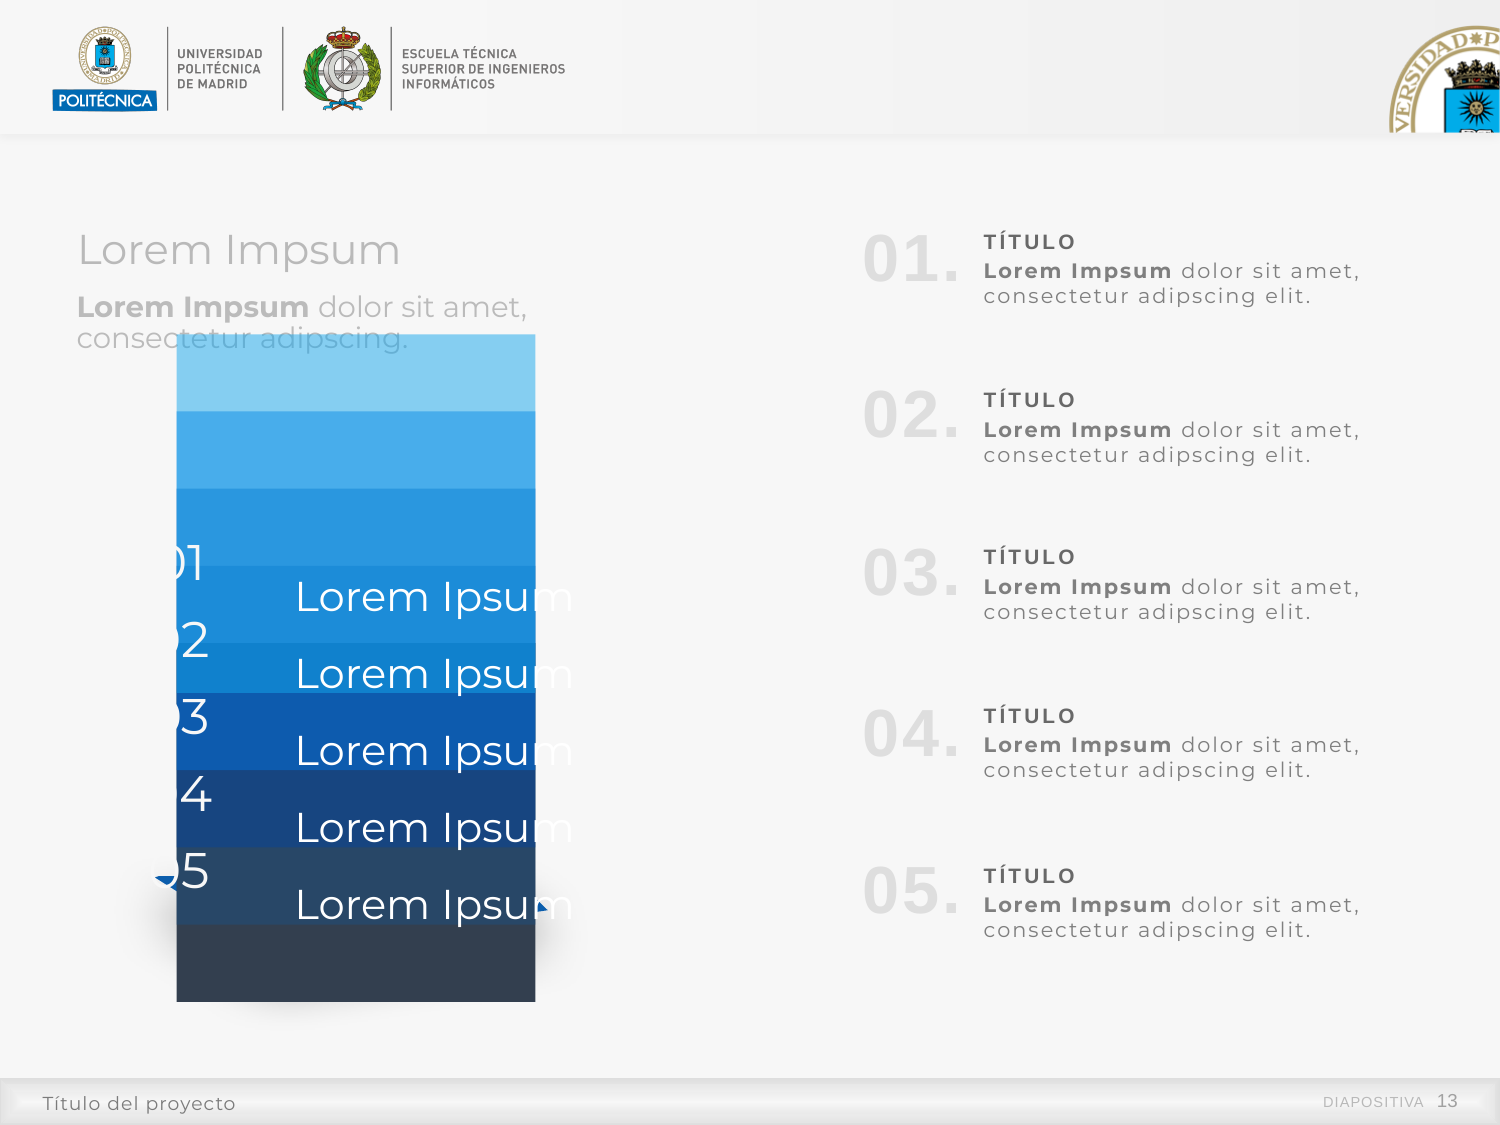

Lorem Impsum
01.
Título
Lorem Impsum dolor sit amet, consectetur adipscing elit.
Lorem Impsum dolor sit amet, consectetur adipscing.

01
Lorem Ipsum

02
Lorem Ipsum

03
Lorem Ipsum
04
Lorem Ipsum
05
Lorem Ipsum

02.
Título
Lorem Impsum dolor sit amet, consectetur adipscing elit.

03.
Título
Lorem Impsum dolor sit amet, consectetur adipscing elit.

04.
Título
Lorem Impsum dolor sit amet, consectetur adipscing elit.

05.
Título
Lorem Impsum dolor sit amet, consectetur adipscing elit.

Título del proyecto